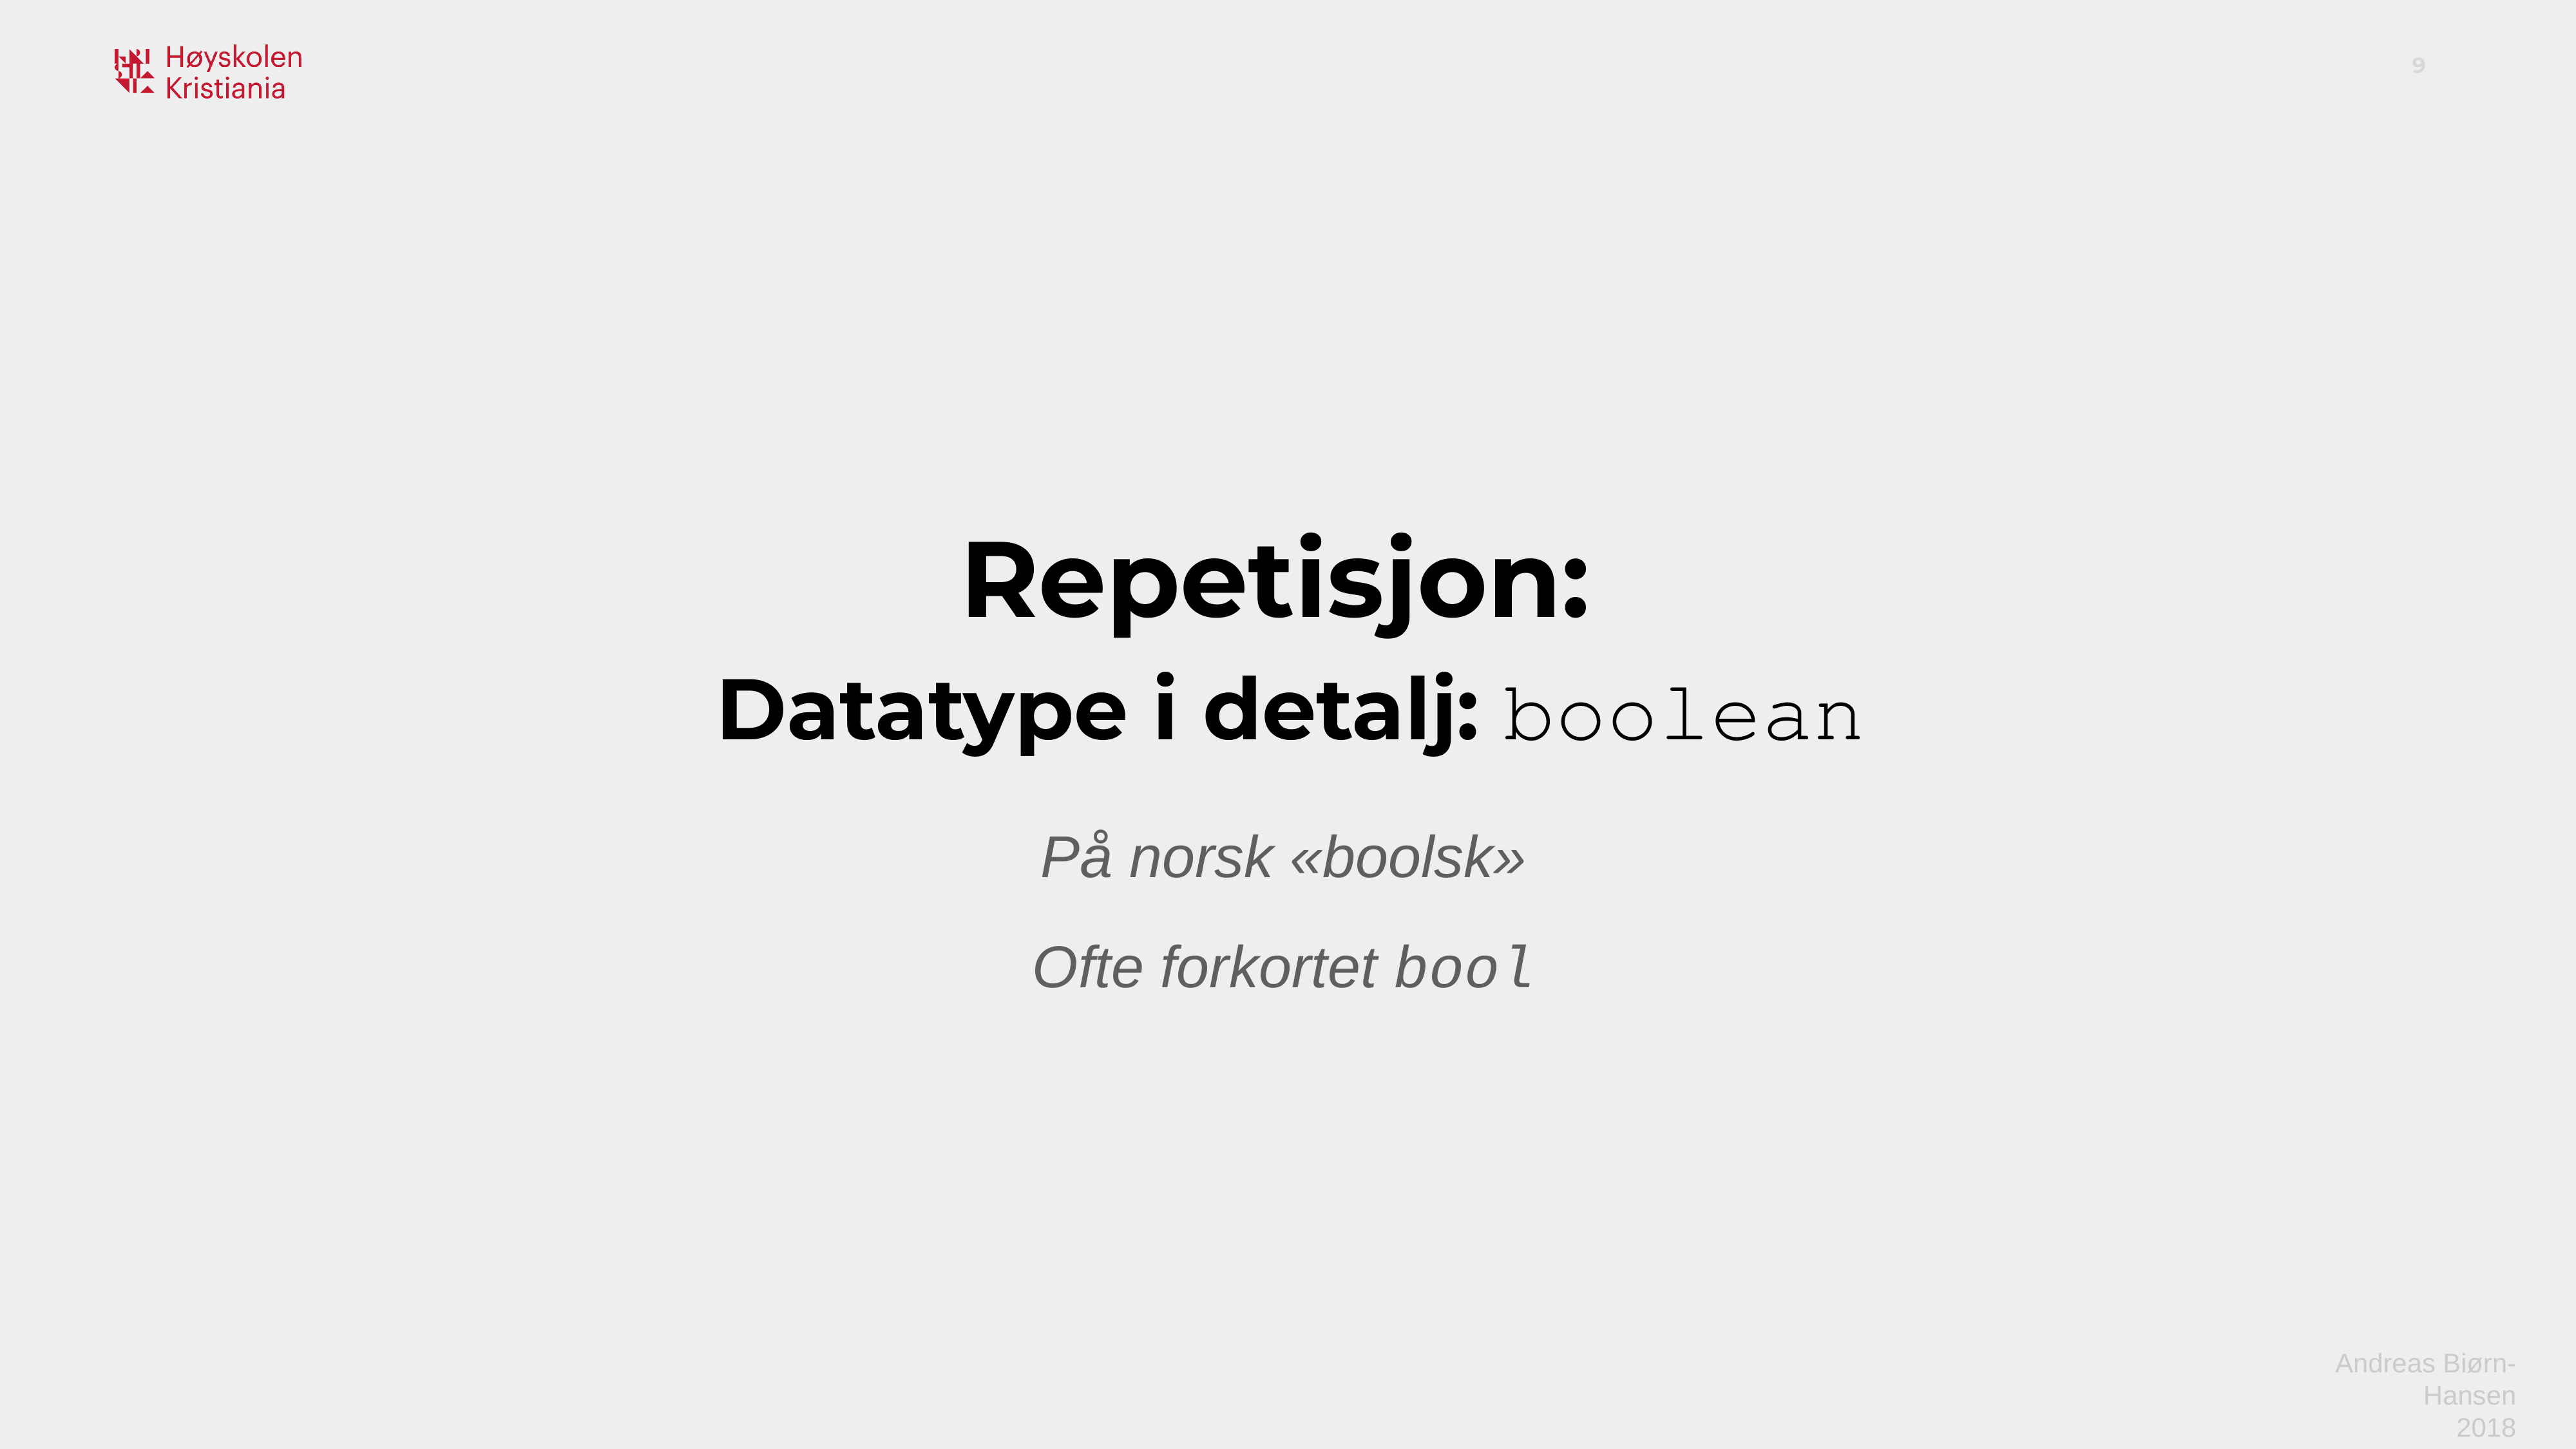

Repetisjon:
Datatype i detalj: boolean
På norsk «boolsk»
Ofte forkortet bool